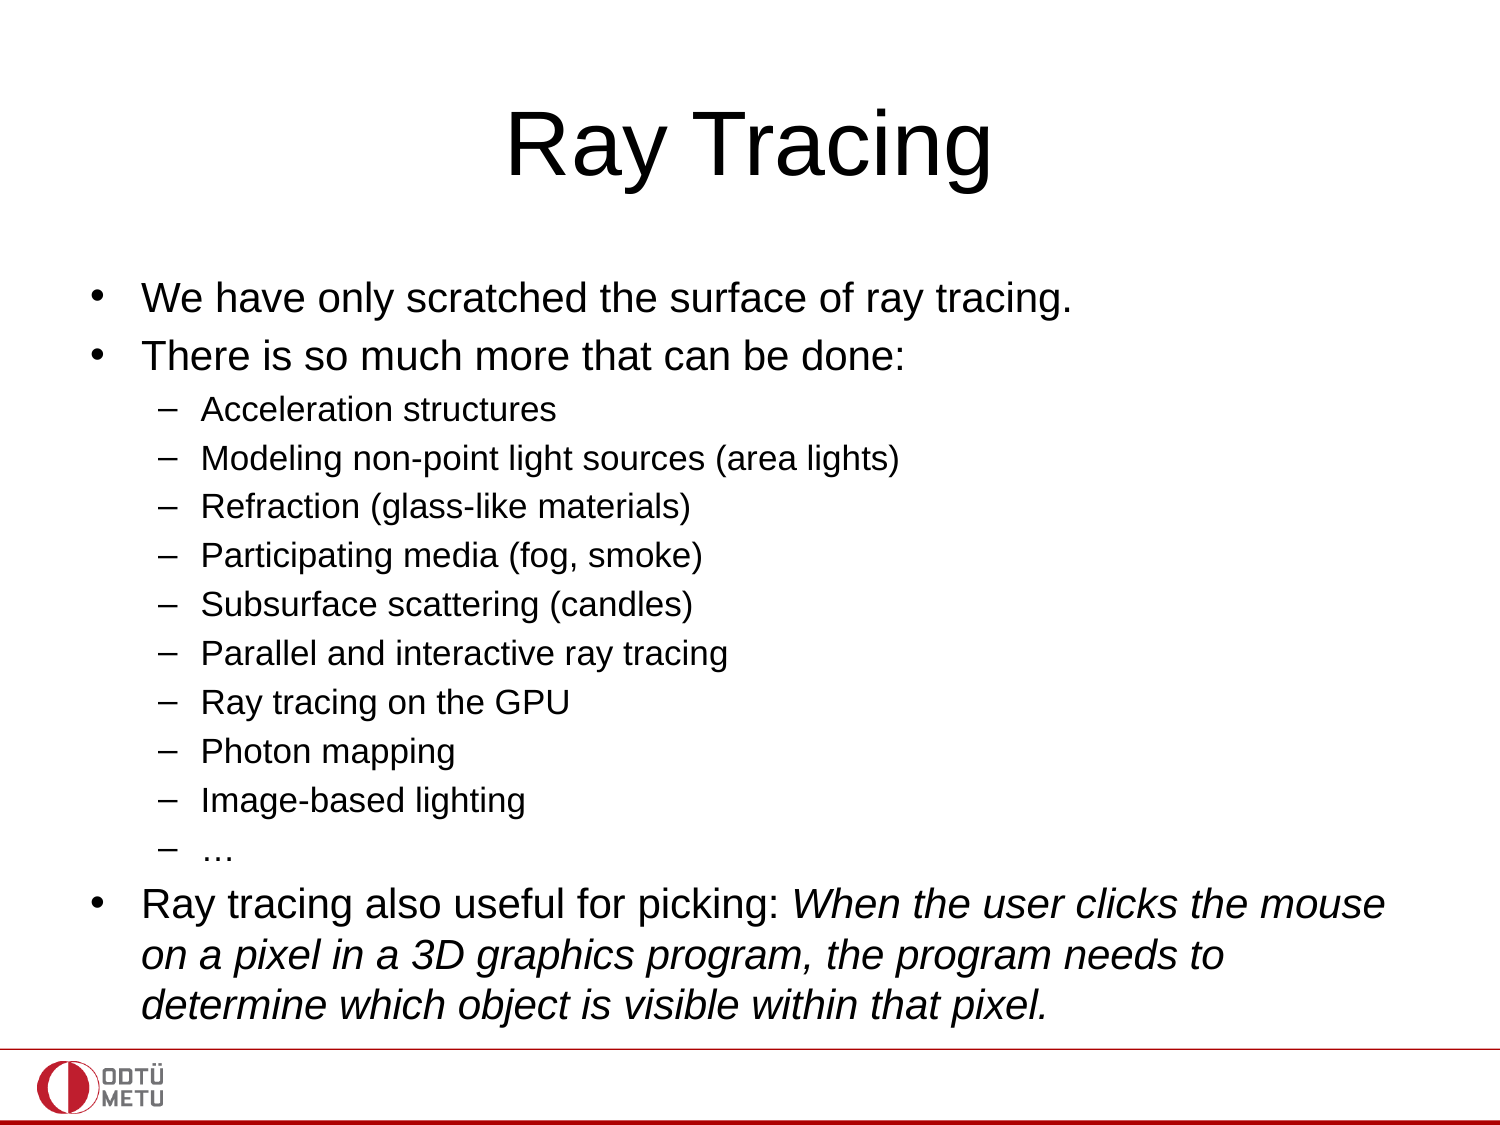

# Ray Tracing
We have only scratched the surface of ray tracing.
There is so much more that can be done:
Acceleration structures
Modeling non-point light sources (area lights)
Refraction (glass-like materials)
Participating media (fog, smoke)
Subsurface scattering (candles)
Parallel and interactive ray tracing
Ray tracing on the GPU
Photon mapping
Image-based lighting
…
Ray tracing also useful for picking: When the user clicks the mouse on a pixel in a 3D graphics program, the program needs to determine which object is visible within that pixel.